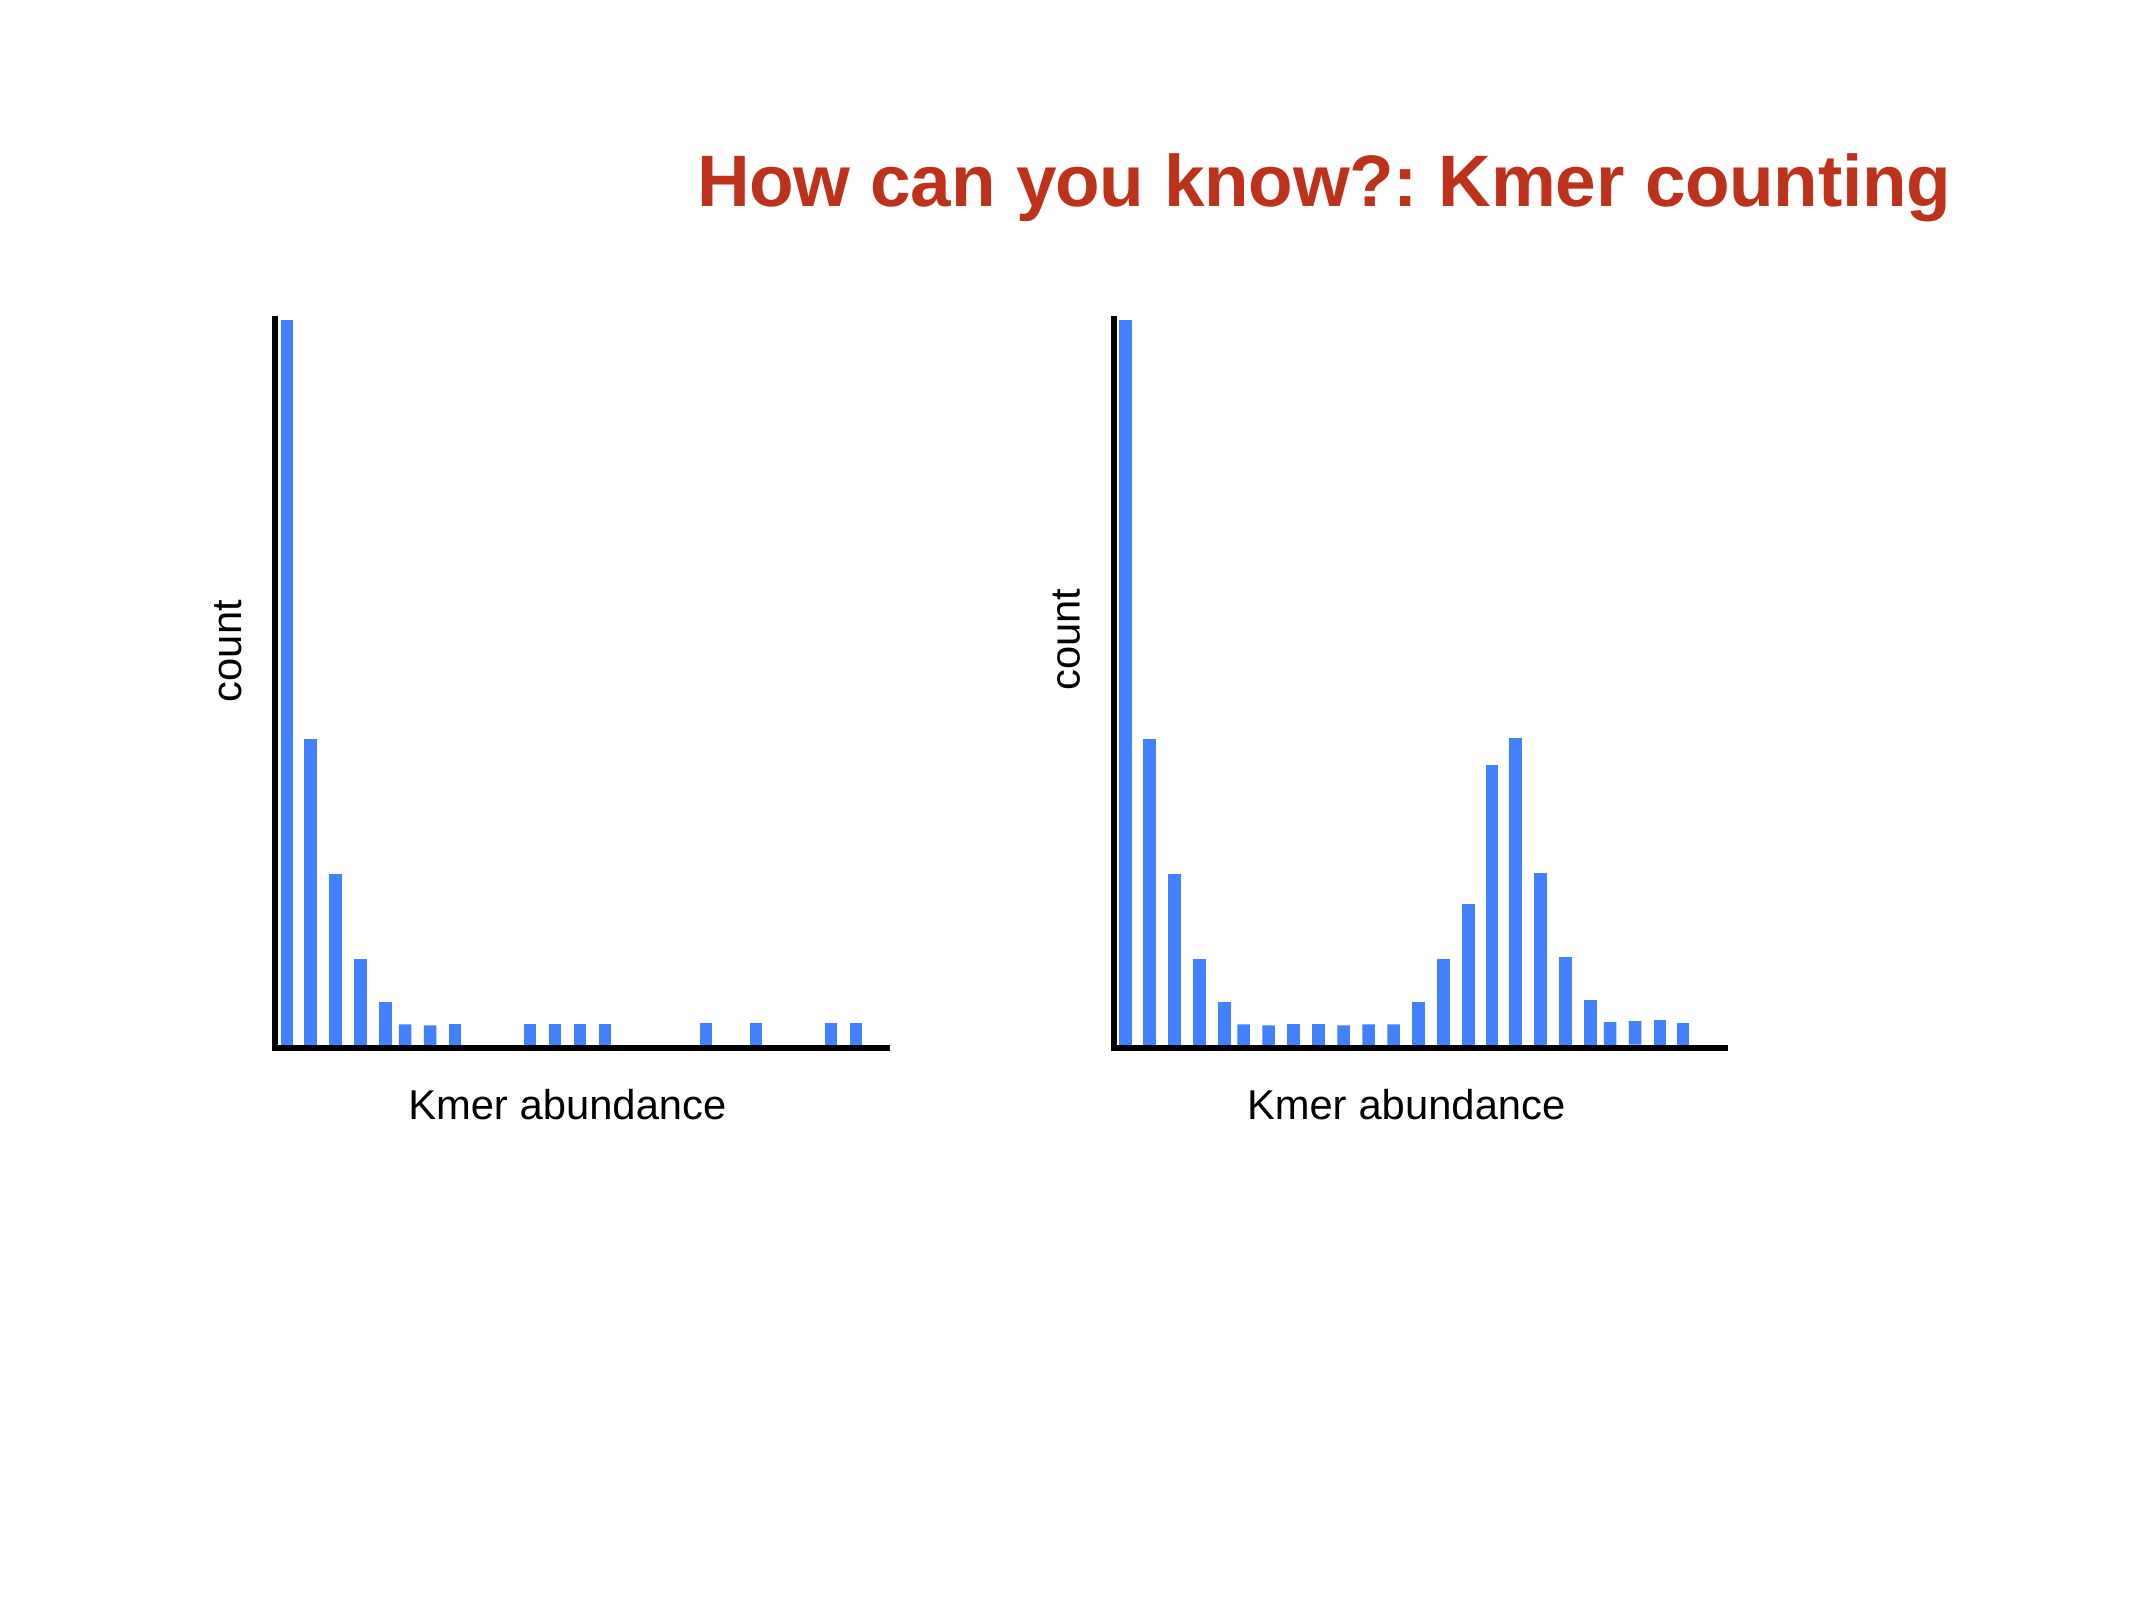

# How can you know?: Kmer counting

count
count

Kmer abundance
Kmer abundance